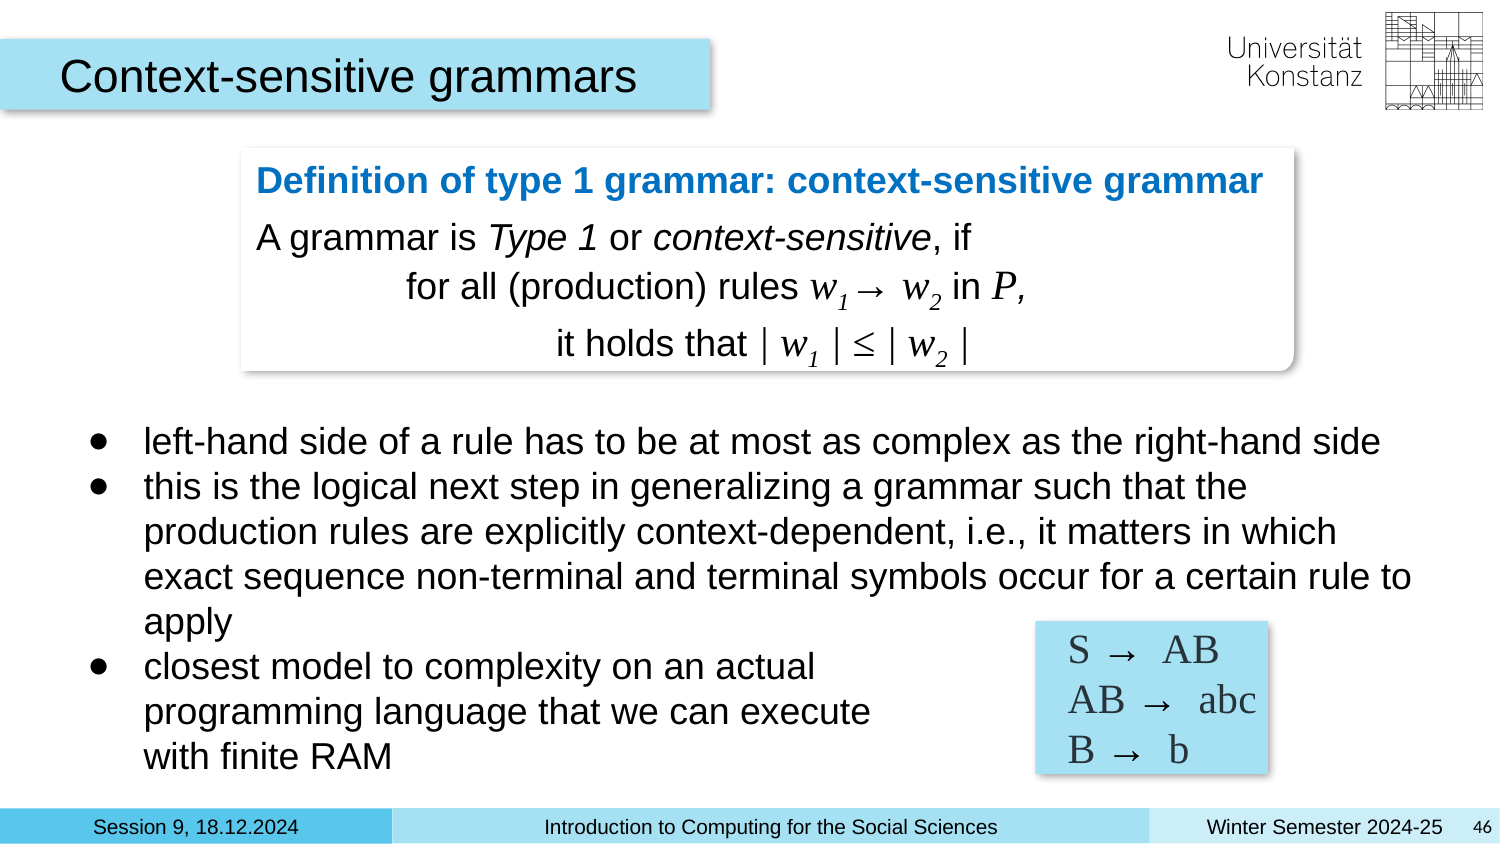

Context-sensitive grammars

Definition of type 1 grammar: context-sensitive grammar
A grammar is Type 1 or context-sensitive, if
	for all (production) rules w1→ w2 in P,
		it holds that | w1 | ≤ | w2 |
left-hand side of a rule has to be at most as complex as the right-hand side
this is the logical next step in generalizing a grammar such that the production rules are explicitly context-dependent, i.e., it matters in which exact sequence non-terminal and terminal symbols occur for a certain rule to apply
closest model to complexity on an actual
programming language that we can execute
with finite RAM
S →  AB
AB →  abc
B →  b